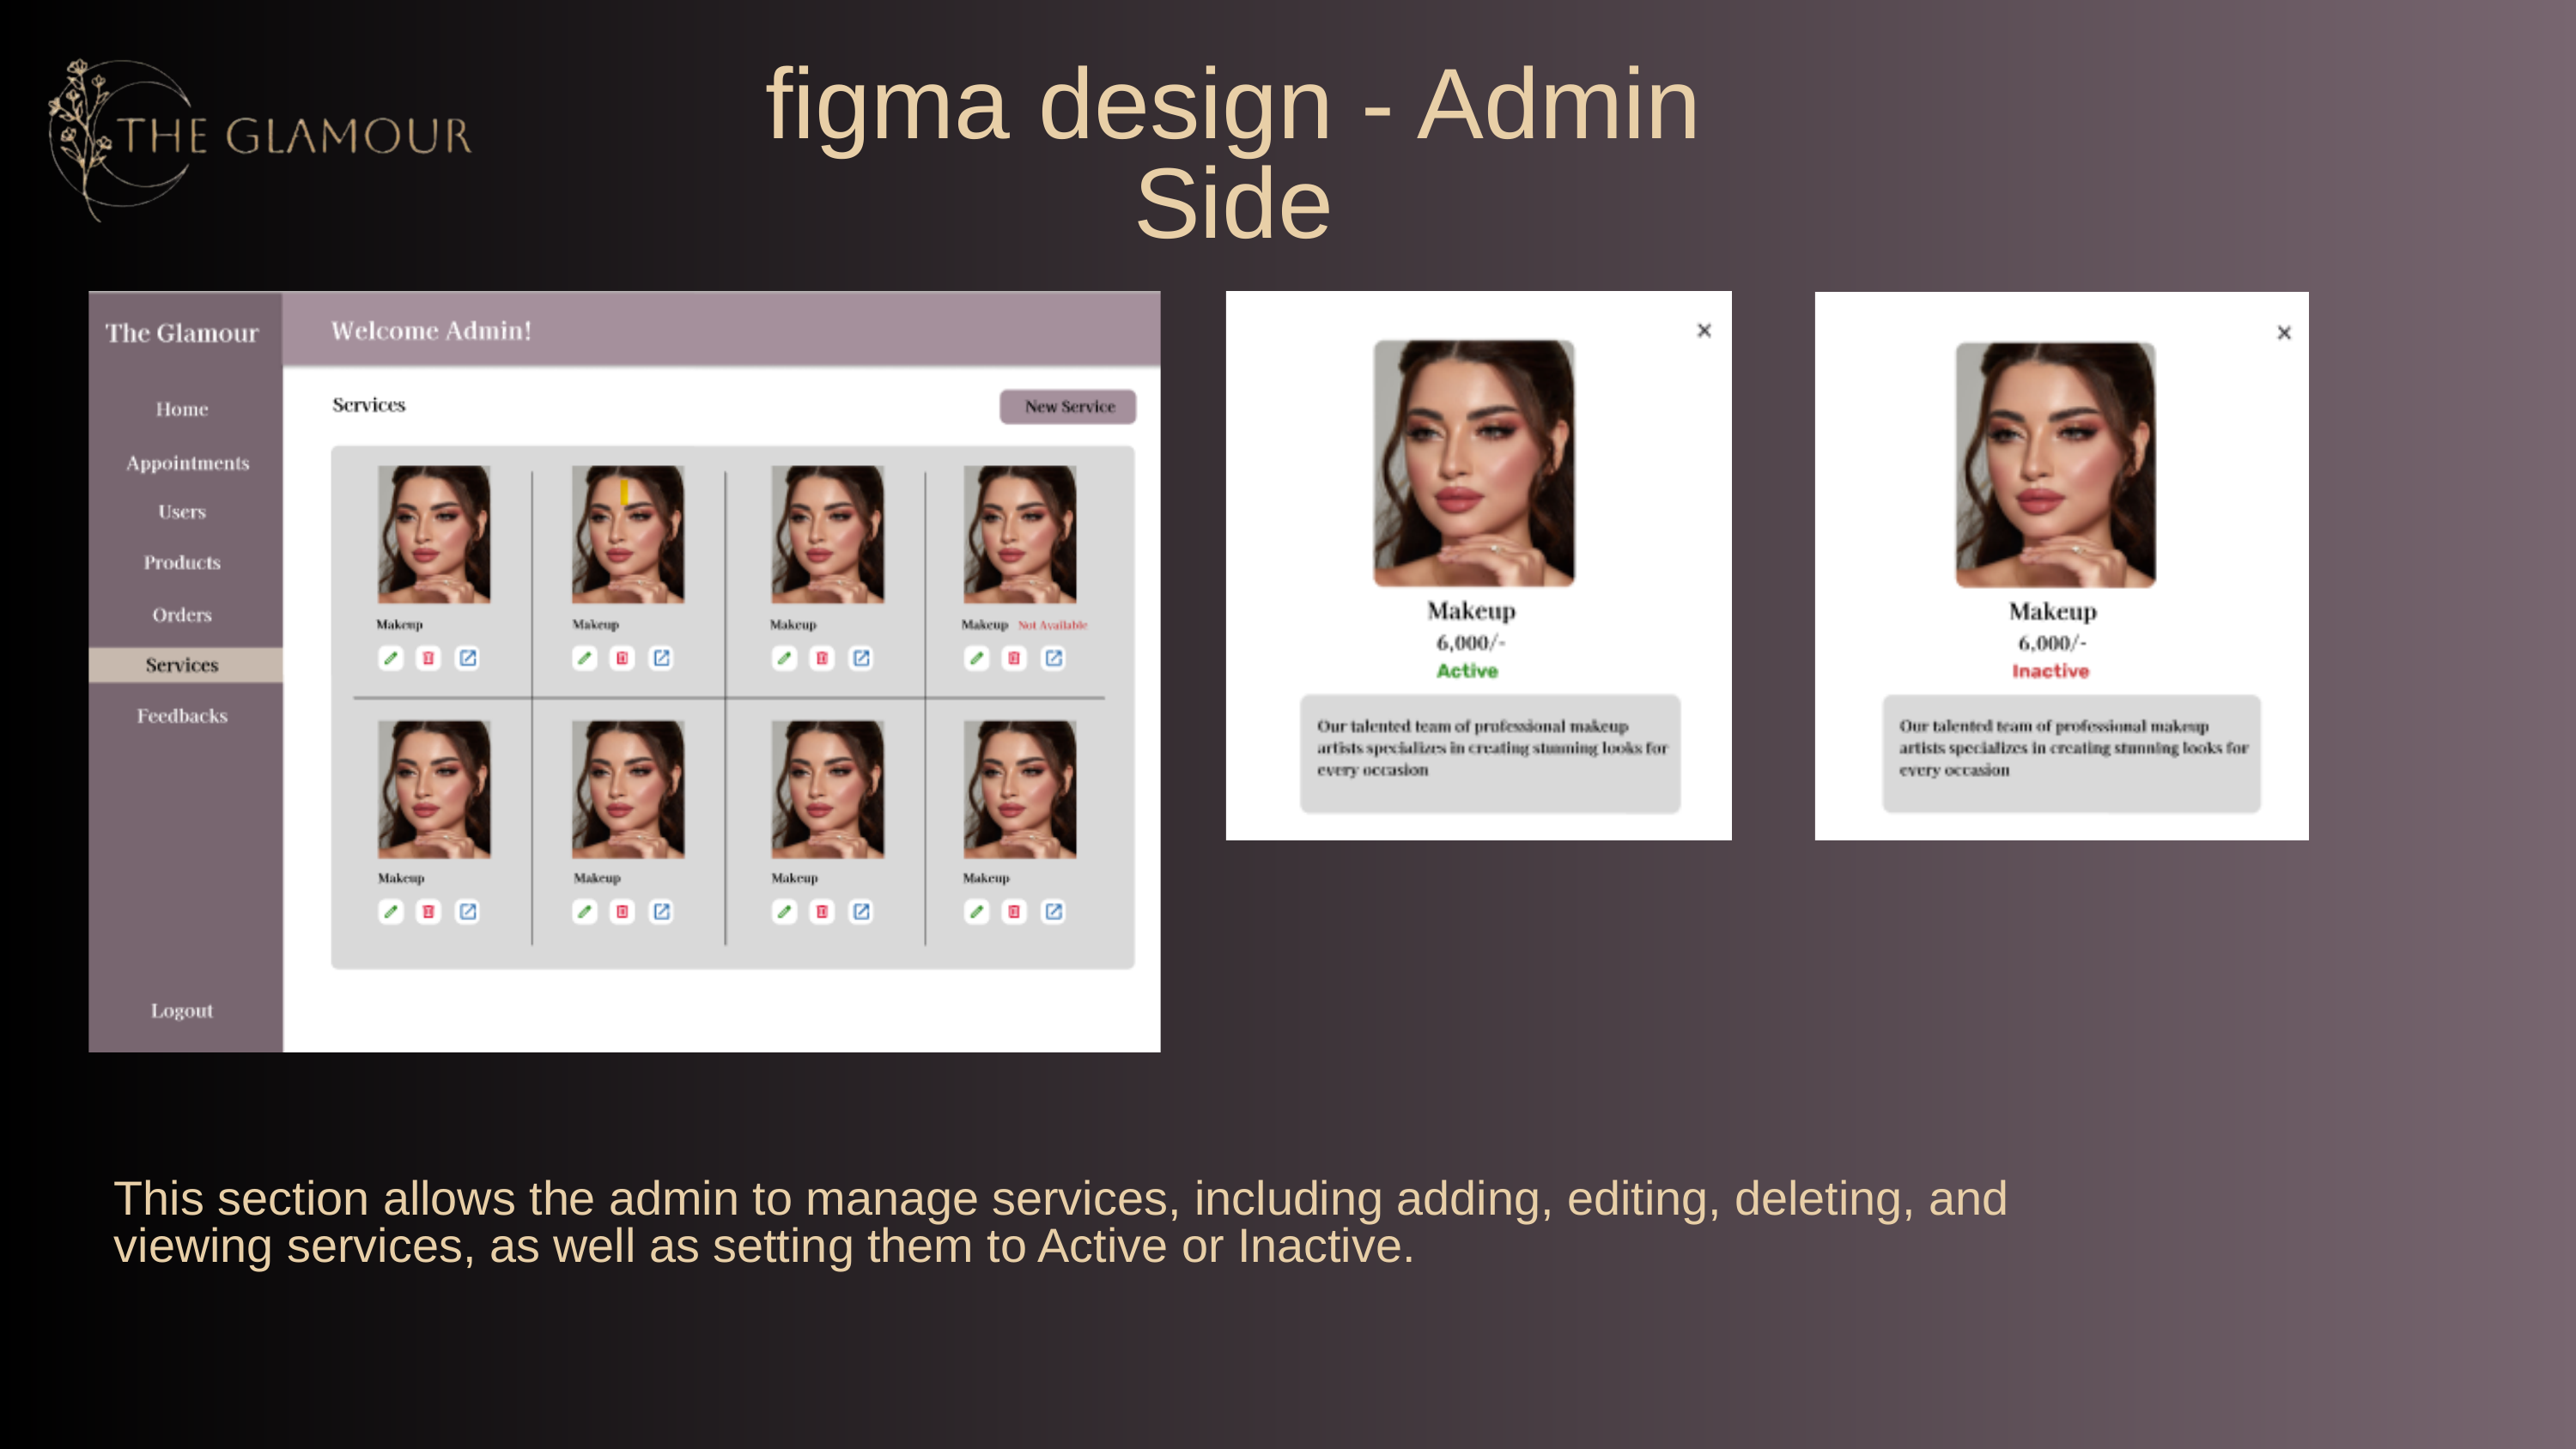

figma design - Admin Side

This section allows the admin to manage services, including adding, editing, deleting, and viewing services, as well as setting them to Active or Inactive.